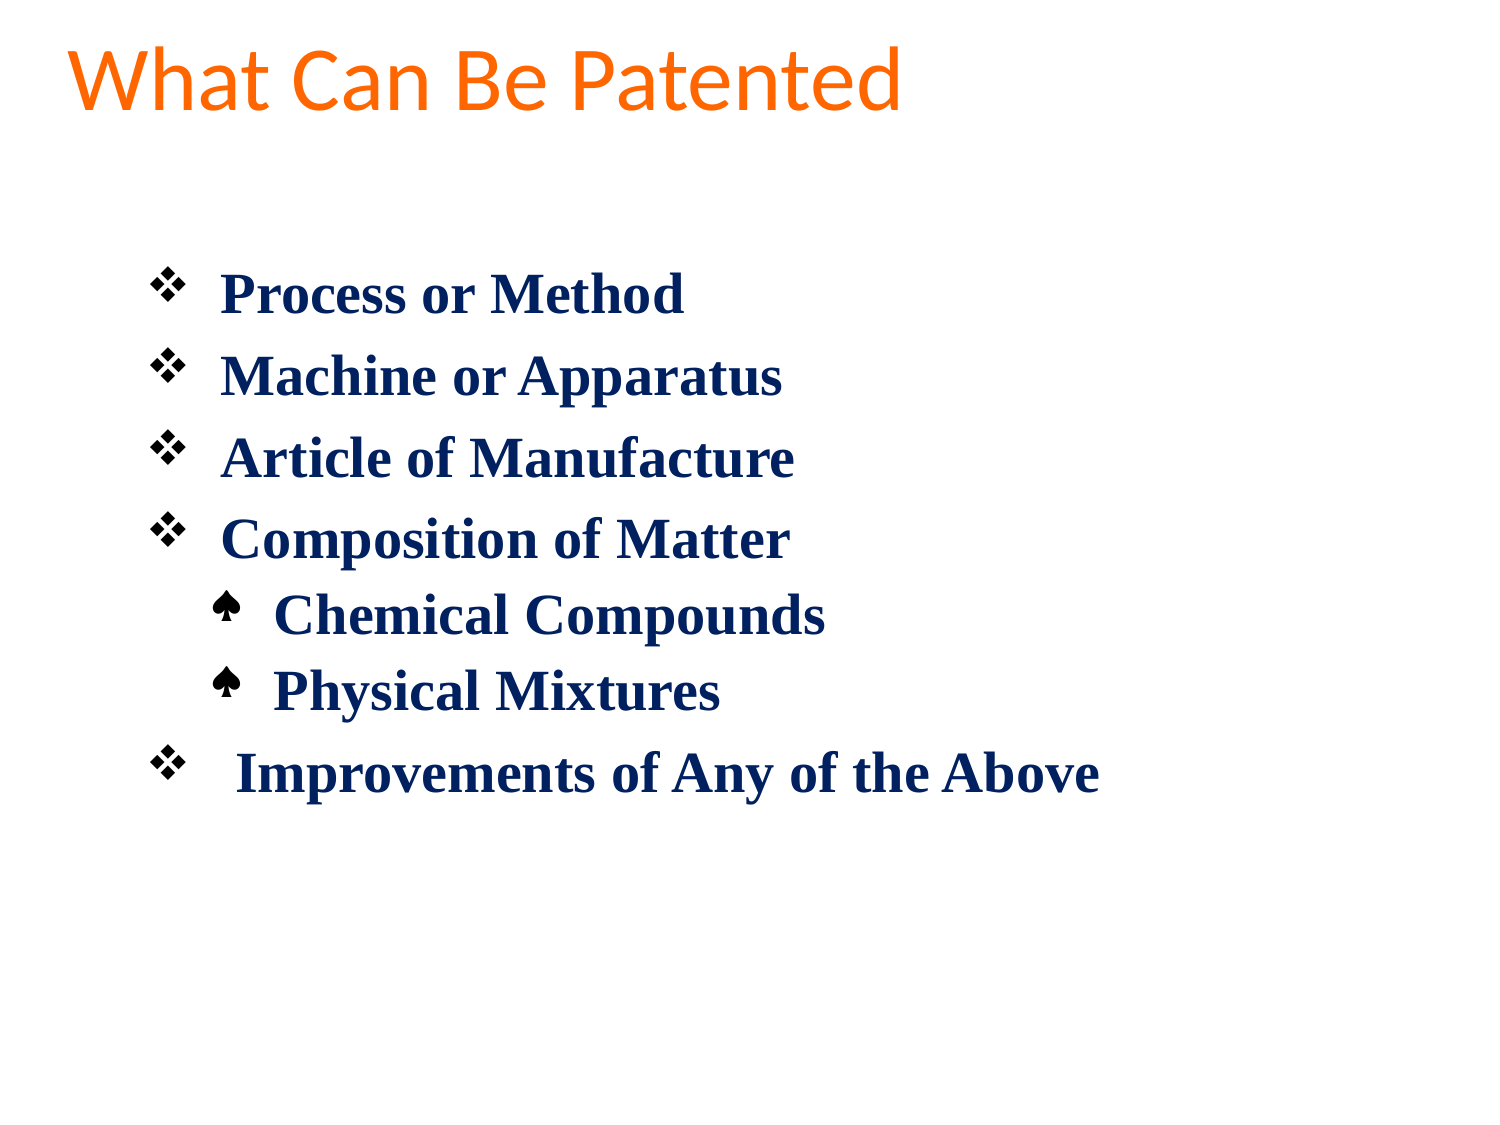

What Can Be Patented
Process or Method
Machine or Apparatus
Article of Manufacture
Composition of Matter
 Chemical Compounds
 Physical Mixtures
 Improvements of Any of the Above